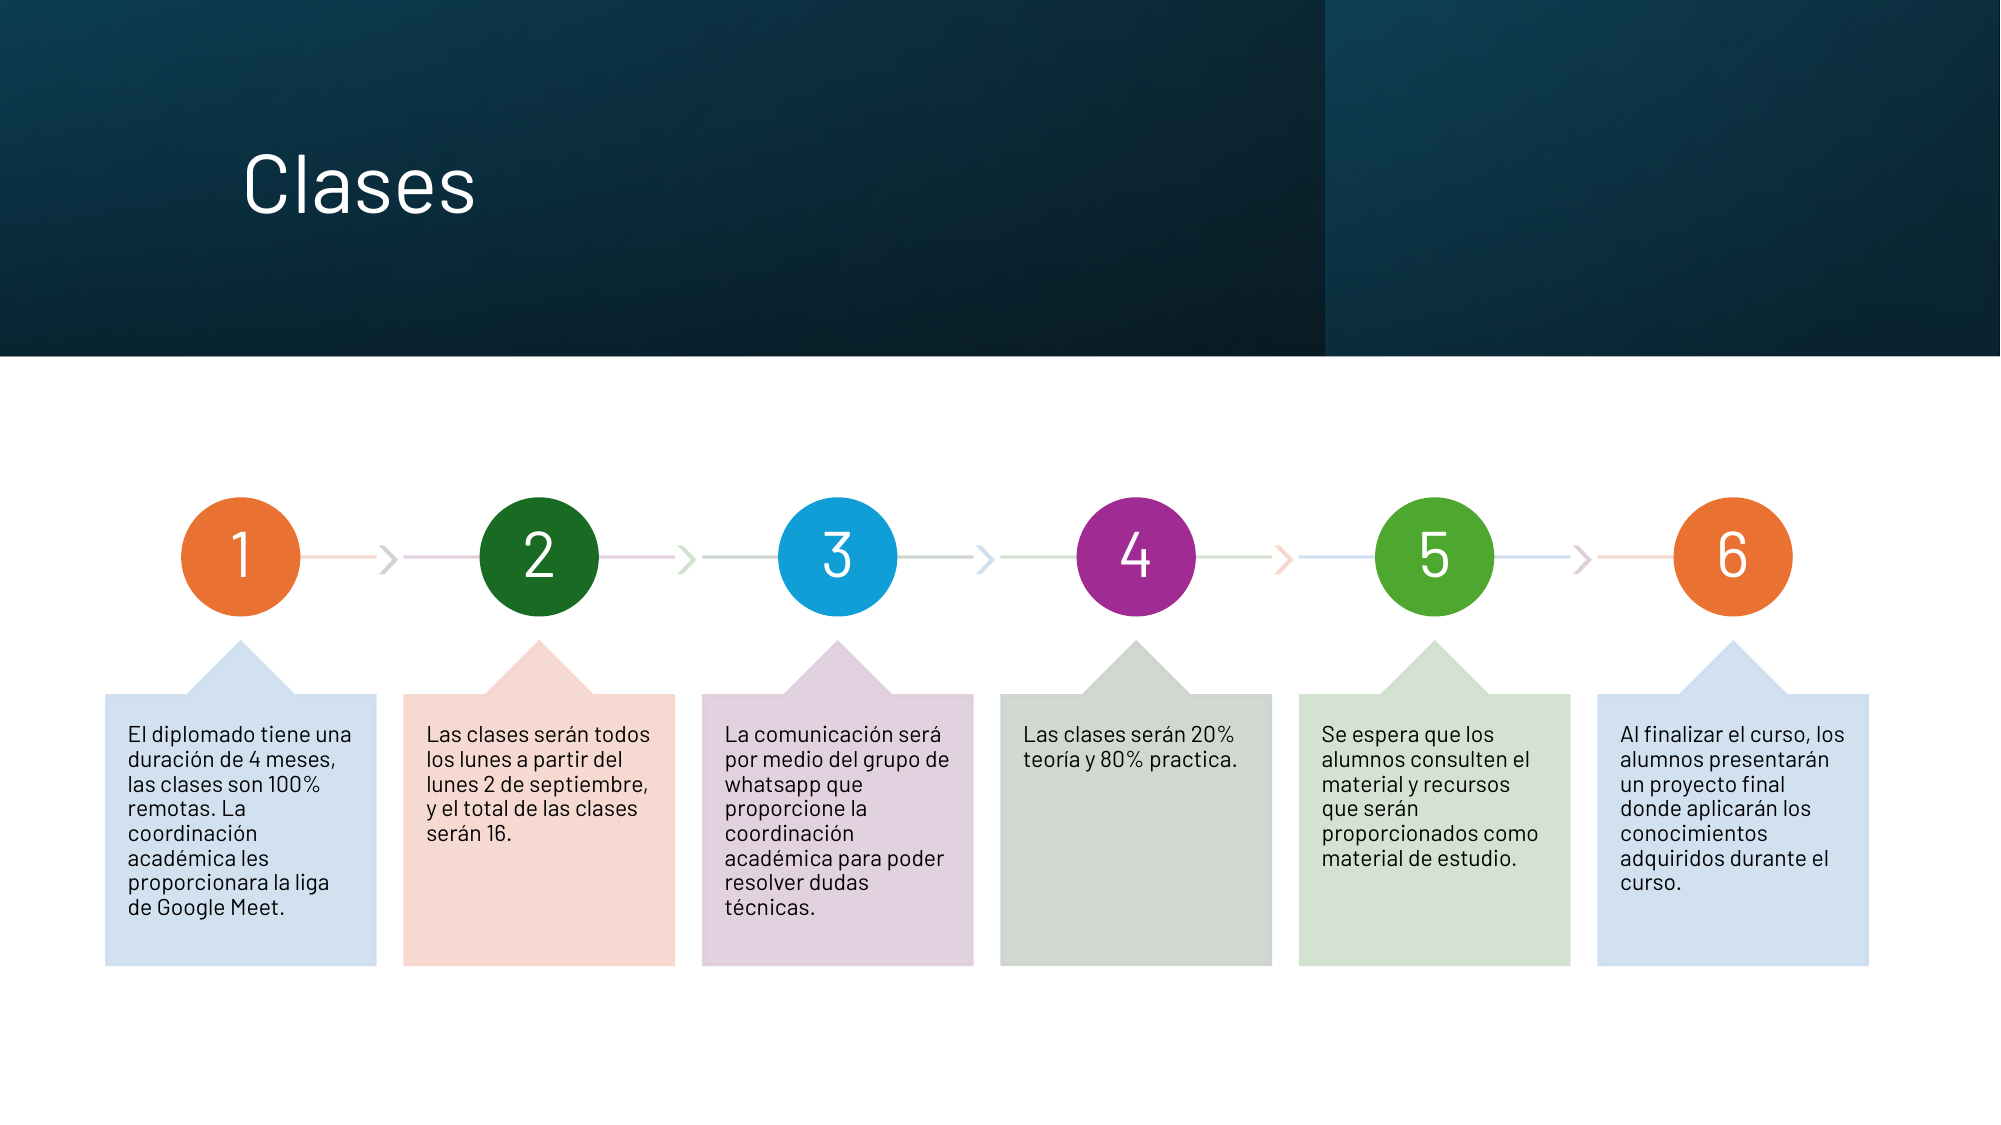

# Clases
1
El diplomado tiene una duración de 4 meses, las clases son 100% remotas. La coordinación académica les proporcionara la liga de Google Meet.
2
Las clases serán todos los lunes a partir del lunes 2 de septiembre, y el total de las clases serán 16.
3
La comunicación será por medio del grupo de whatsapp que proporcione la coordinación académica para poder resolver dudas técnicas.
4
Las clases serán 20% teoría y 80% practica.
5
Se espera que los alumnos consulten el material y recursos que serán proporcionados como material de estudio.
6
Al finalizar el curso, los alumnos presentarán un proyecto final donde aplicarán los conocimientos adquiridos durante el curso.